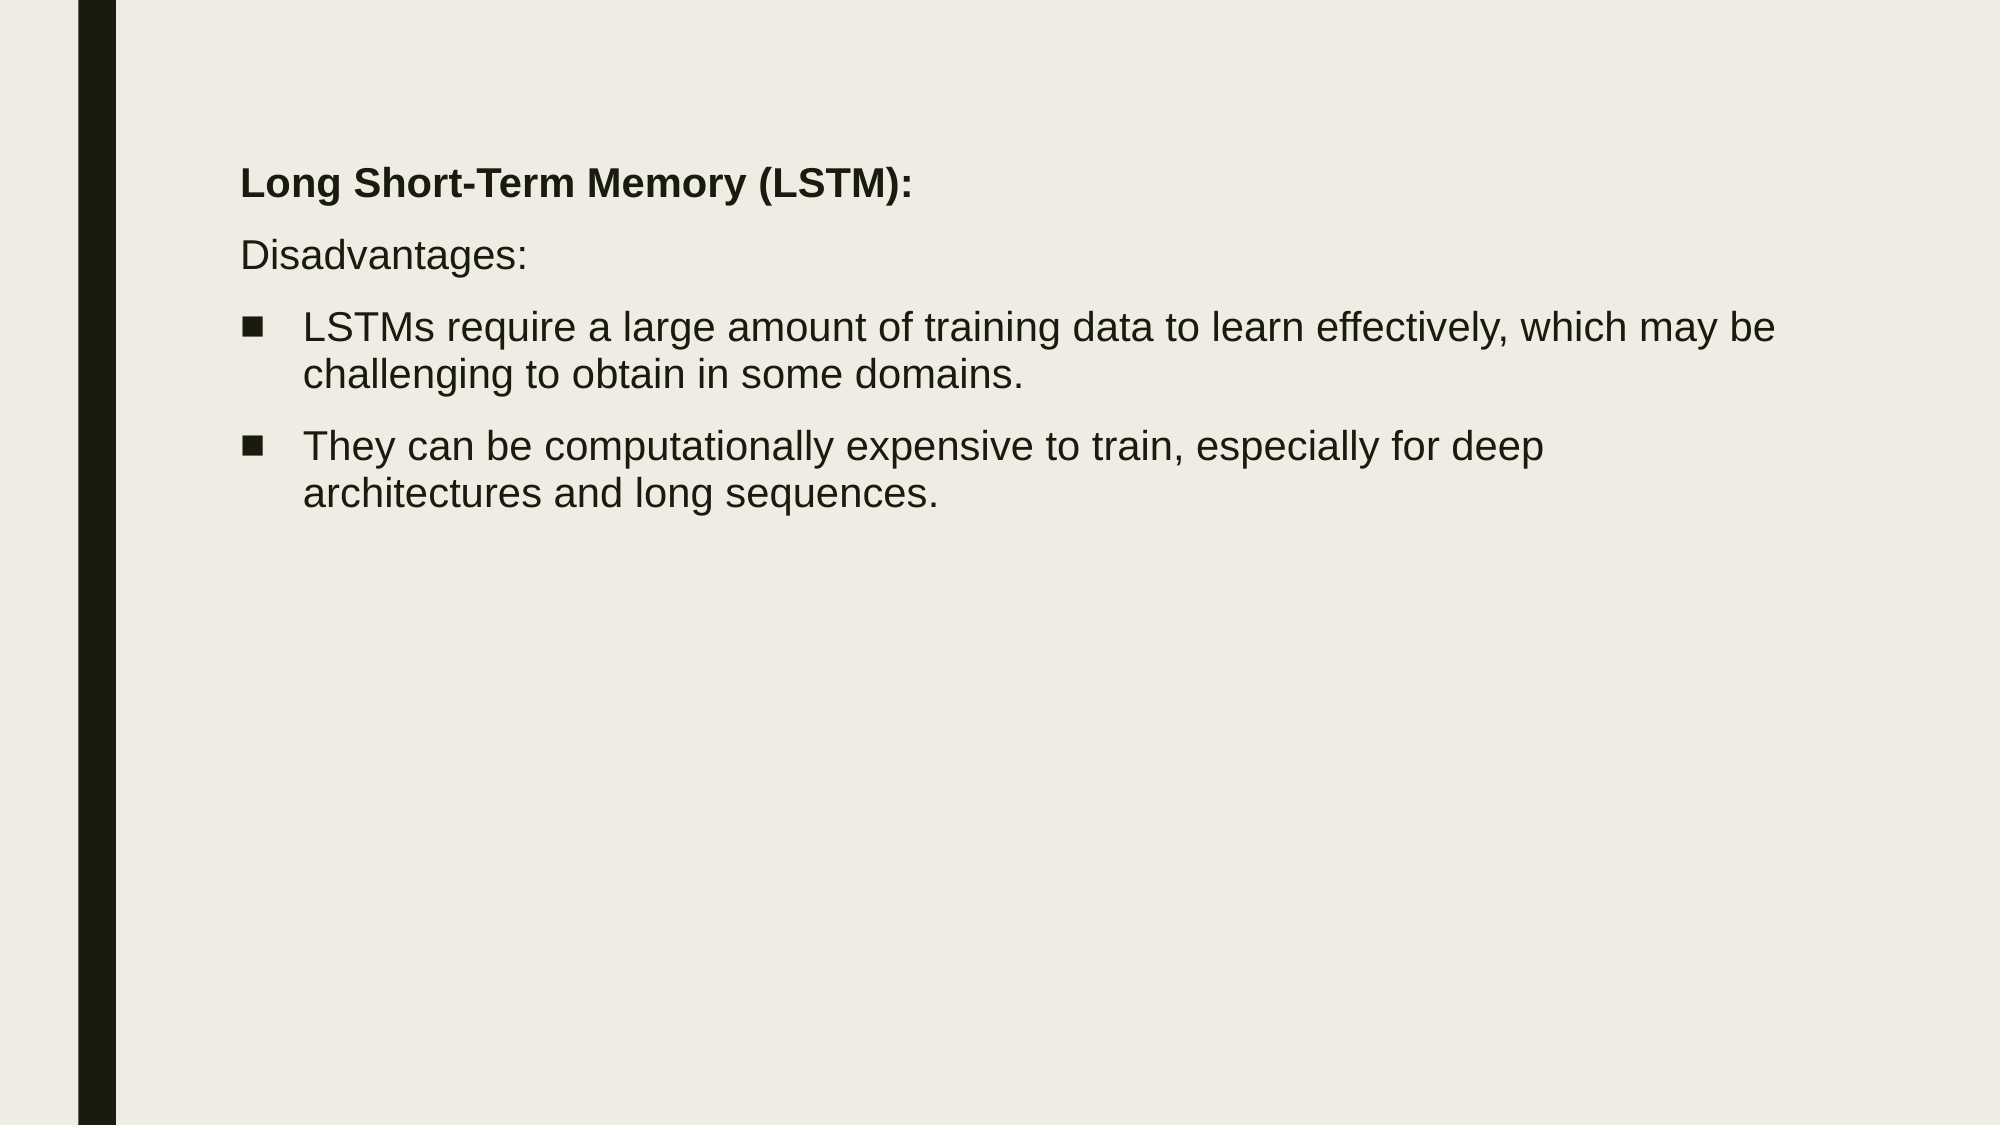

Long Short-Term Memory (LSTM):
Disadvantages:
LSTMs require a large amount of training data to learn effectively, which may be challenging to obtain in some domains.
They can be computationally expensive to train, especially for deep architectures and long sequences.